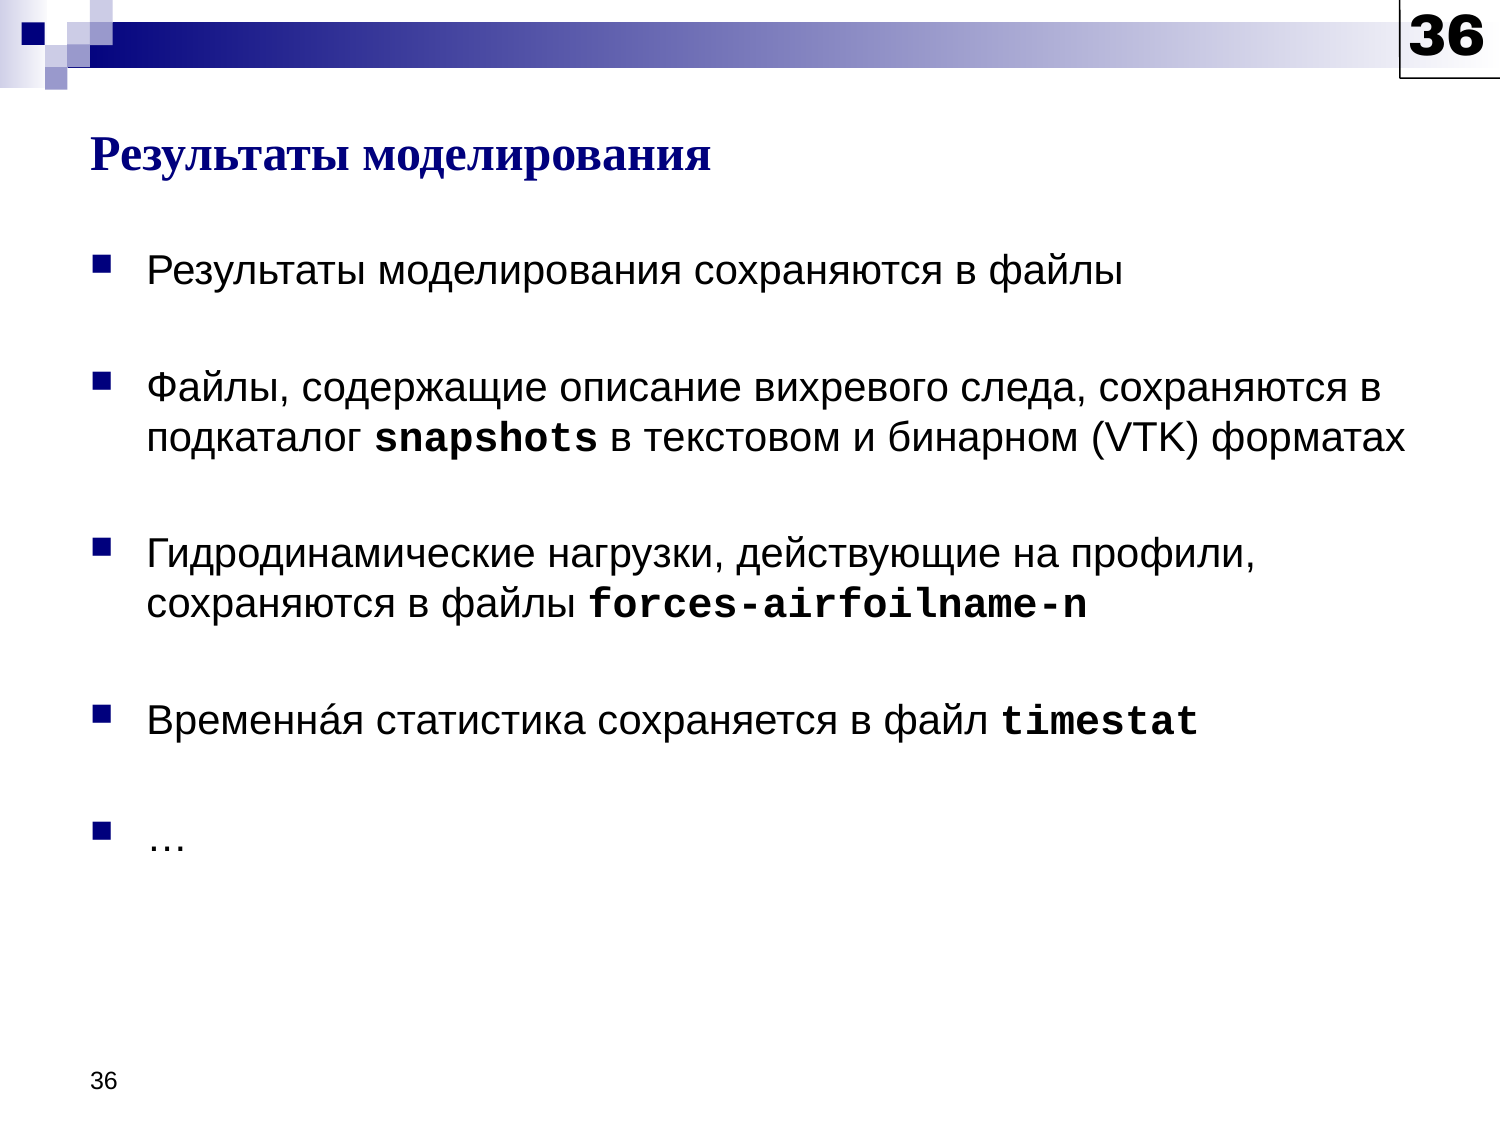

36
# Результаты моделирования
Результаты моделирования сохраняются в файлы

Файлы, содержащие описание вихревого следа, сохраняются в подкаталог snapshots в текстовом и бинарном (VTK) форматах

Гидродинамические нагрузки, действующие на профили, сохраняются в файлы forces-airfoilname-n

Временнáя статистика сохраняется в файл timestat

…
36